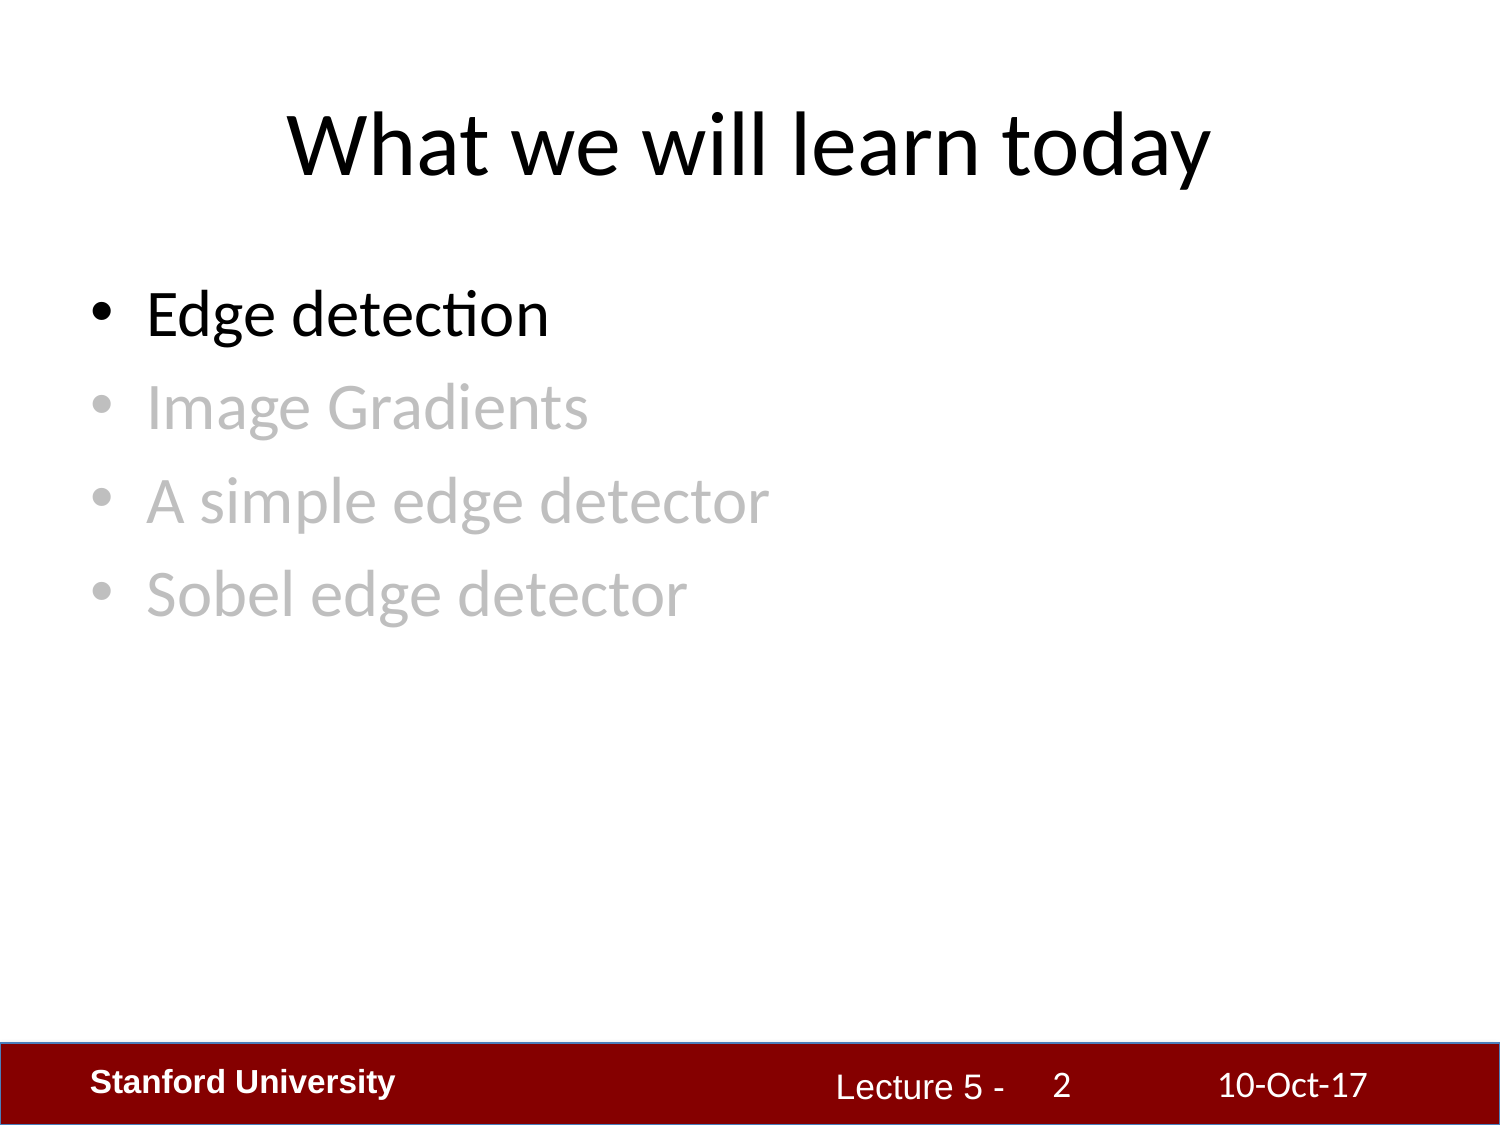

# What we will learn today
Edge detection
Image Gradients
A simple edge detector
Sobel edge detector

2
10-Oct-17